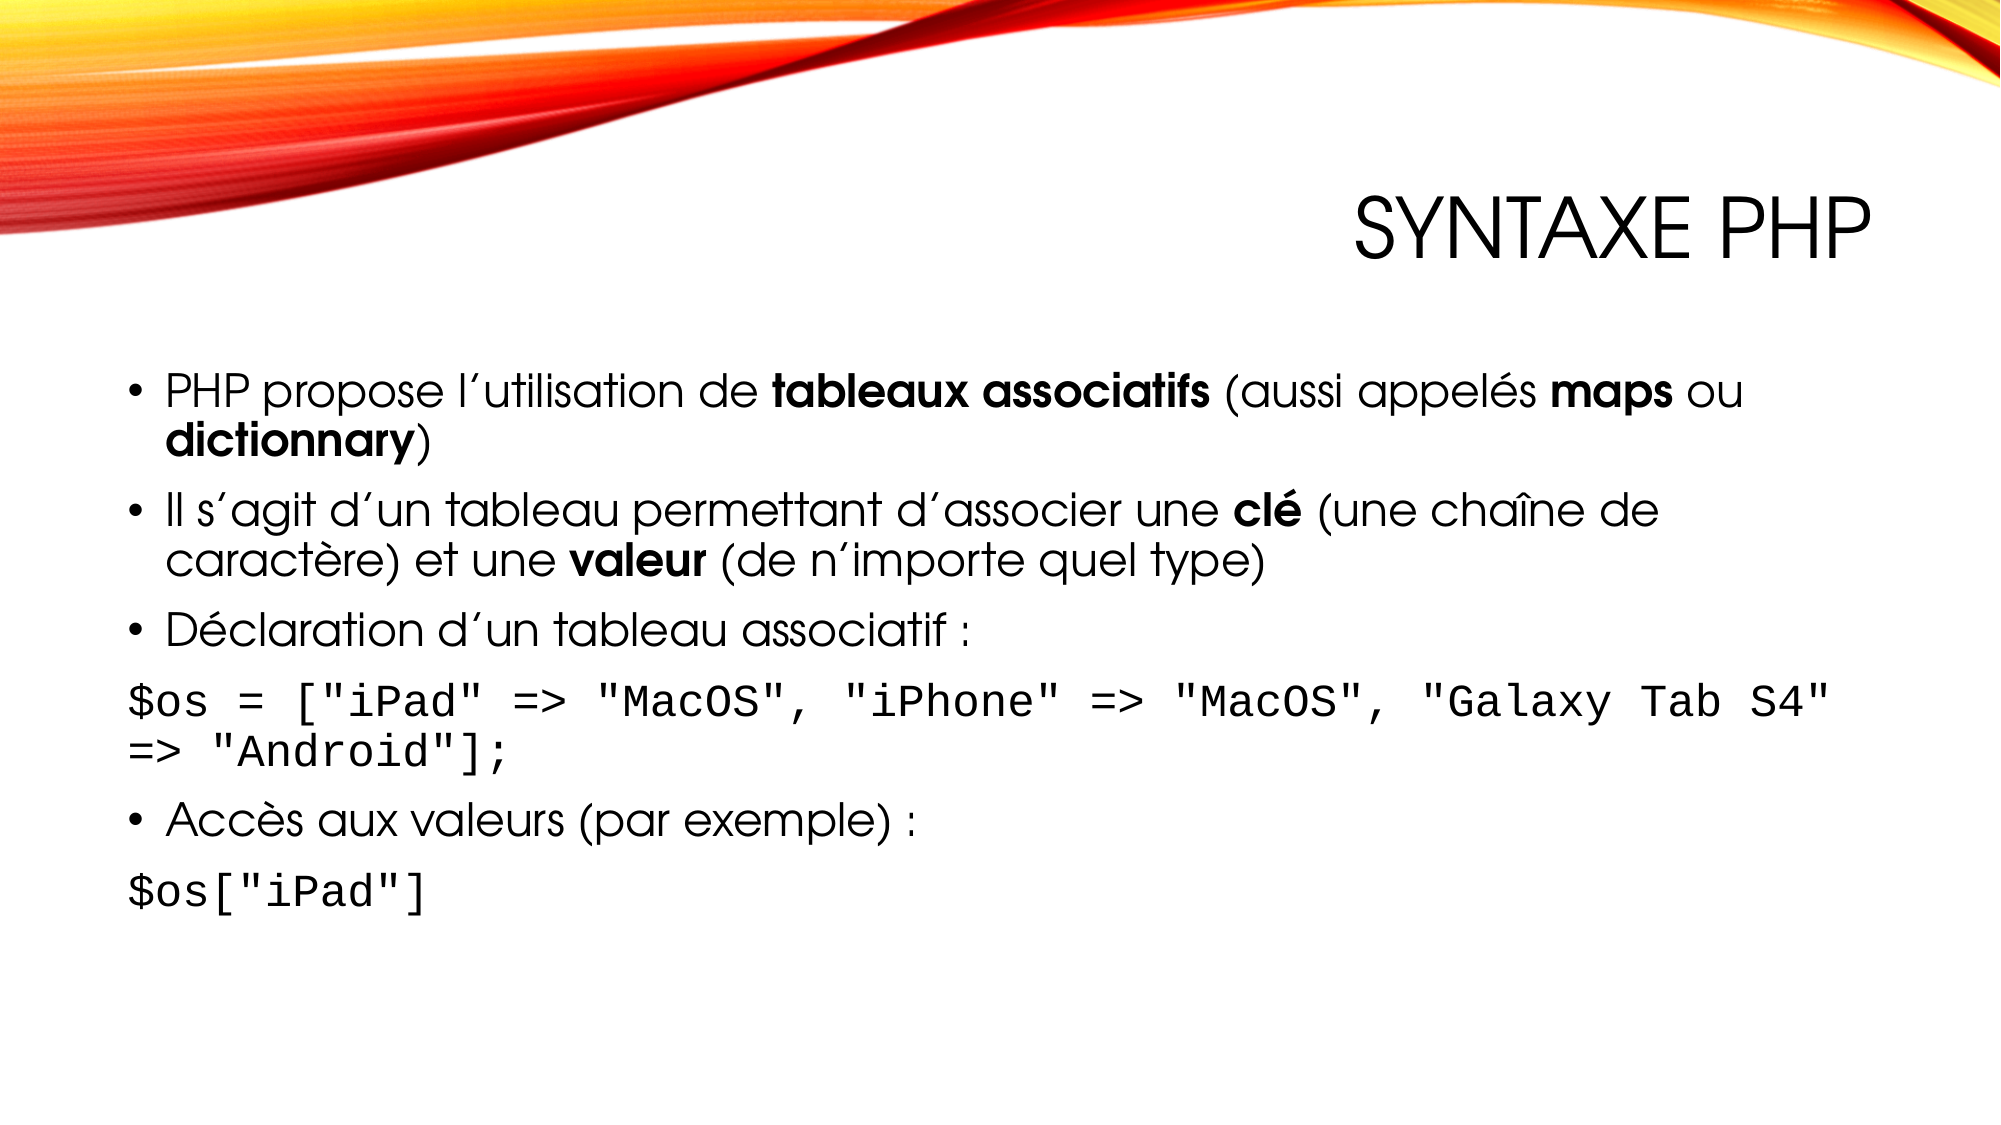

# Syntaxe PHP
PHP propose l’utilisation de tableaux associatifs (aussi appelés maps ou dictionnary)
Il s’agit d’un tableau permettant d’associer une clé (une chaîne de caractère) et une valeur (de n’importe quel type)
Déclaration d’un tableau associatif :
$os = ["iPad" => "MacOS", "iPhone" => "MacOS", "Galaxy Tab S4" => "Android"];
Accès aux valeurs (par exemple) :
$os["iPad"]